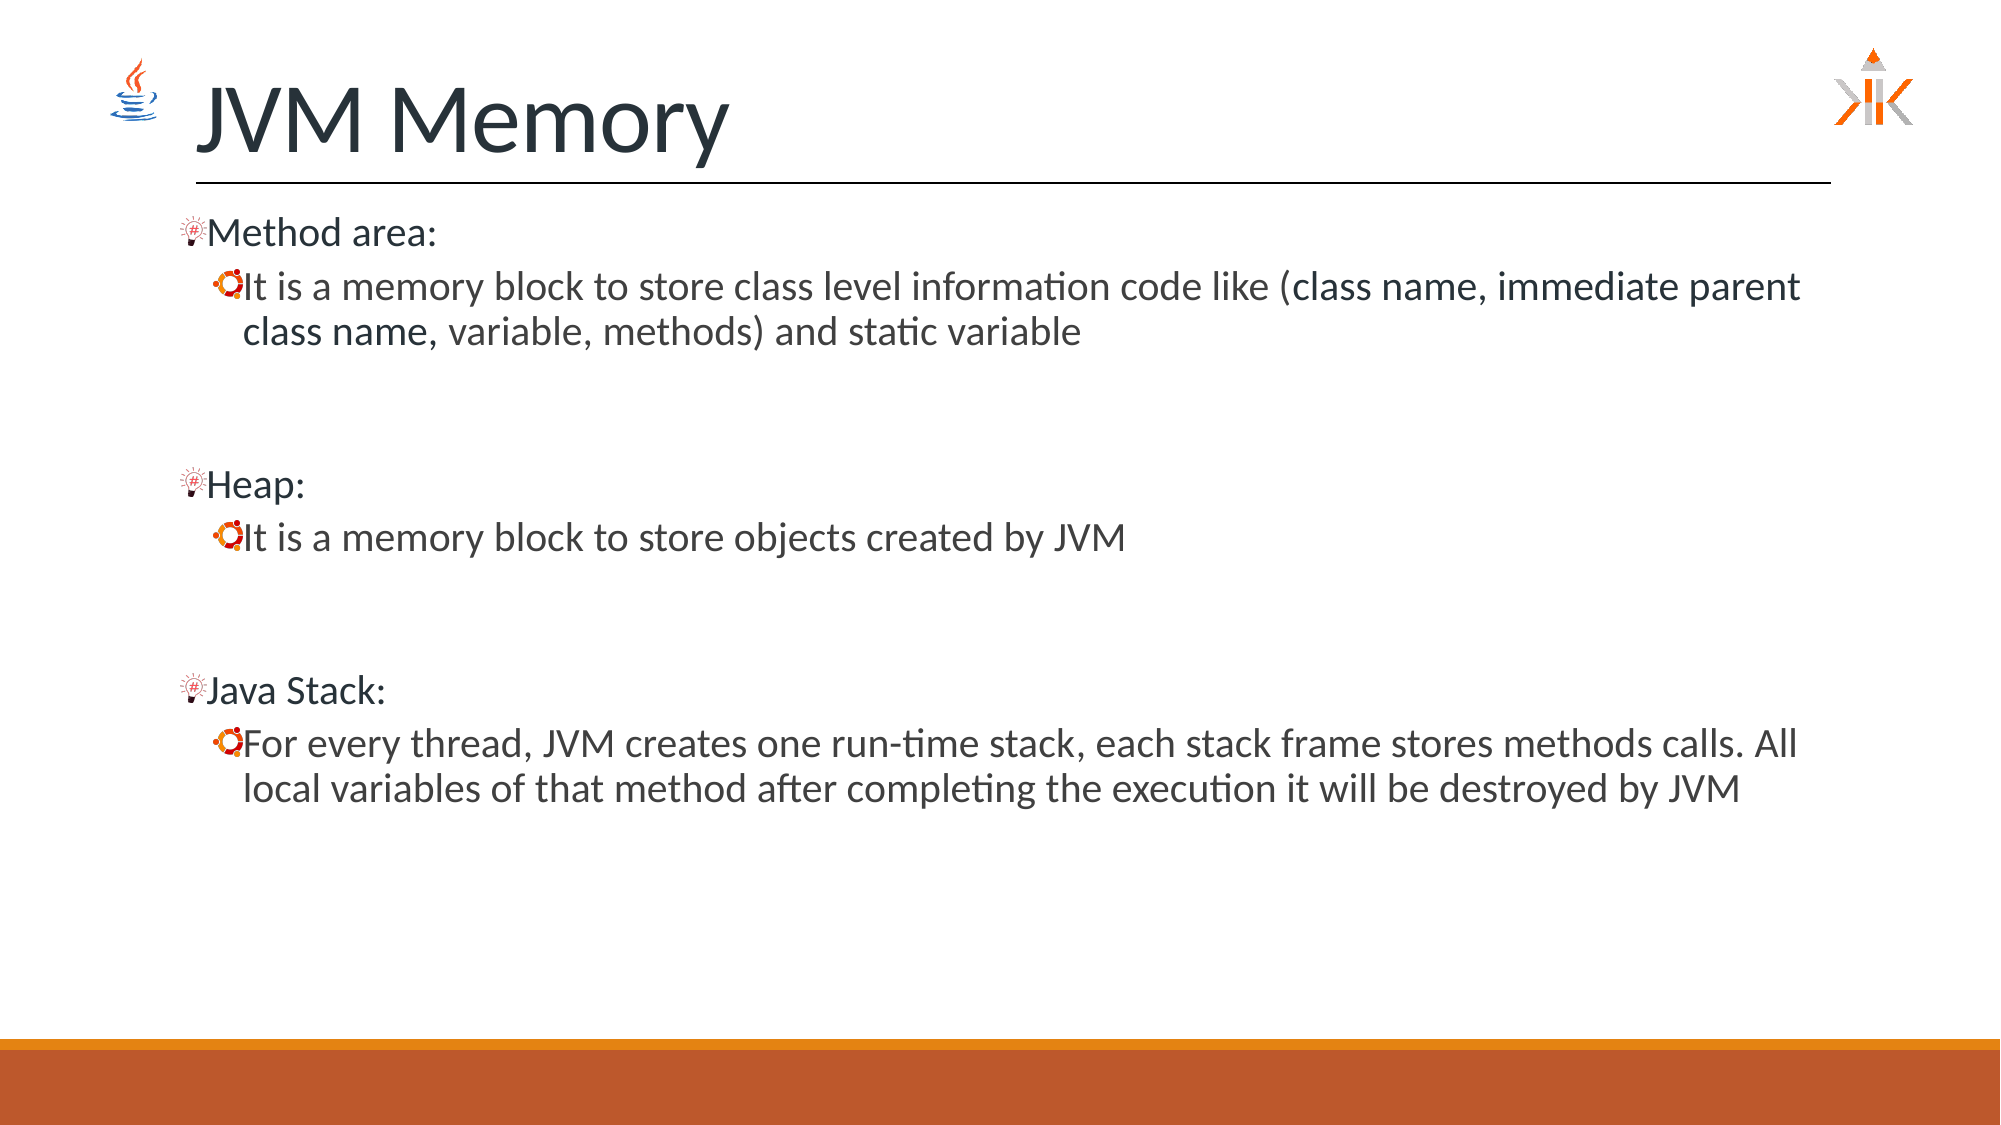

# JVM Memory
Method area:
It is a memory block to store class level information code like (class name, immediate parent class name, variable, methods) and static variable

Heap:
It is a memory block to store objects created by JVM

Java Stack:
For every thread, JVM creates one run-time stack, each stack frame stores methods calls. All local variables of that method after completing the execution it will be destroyed by JVM